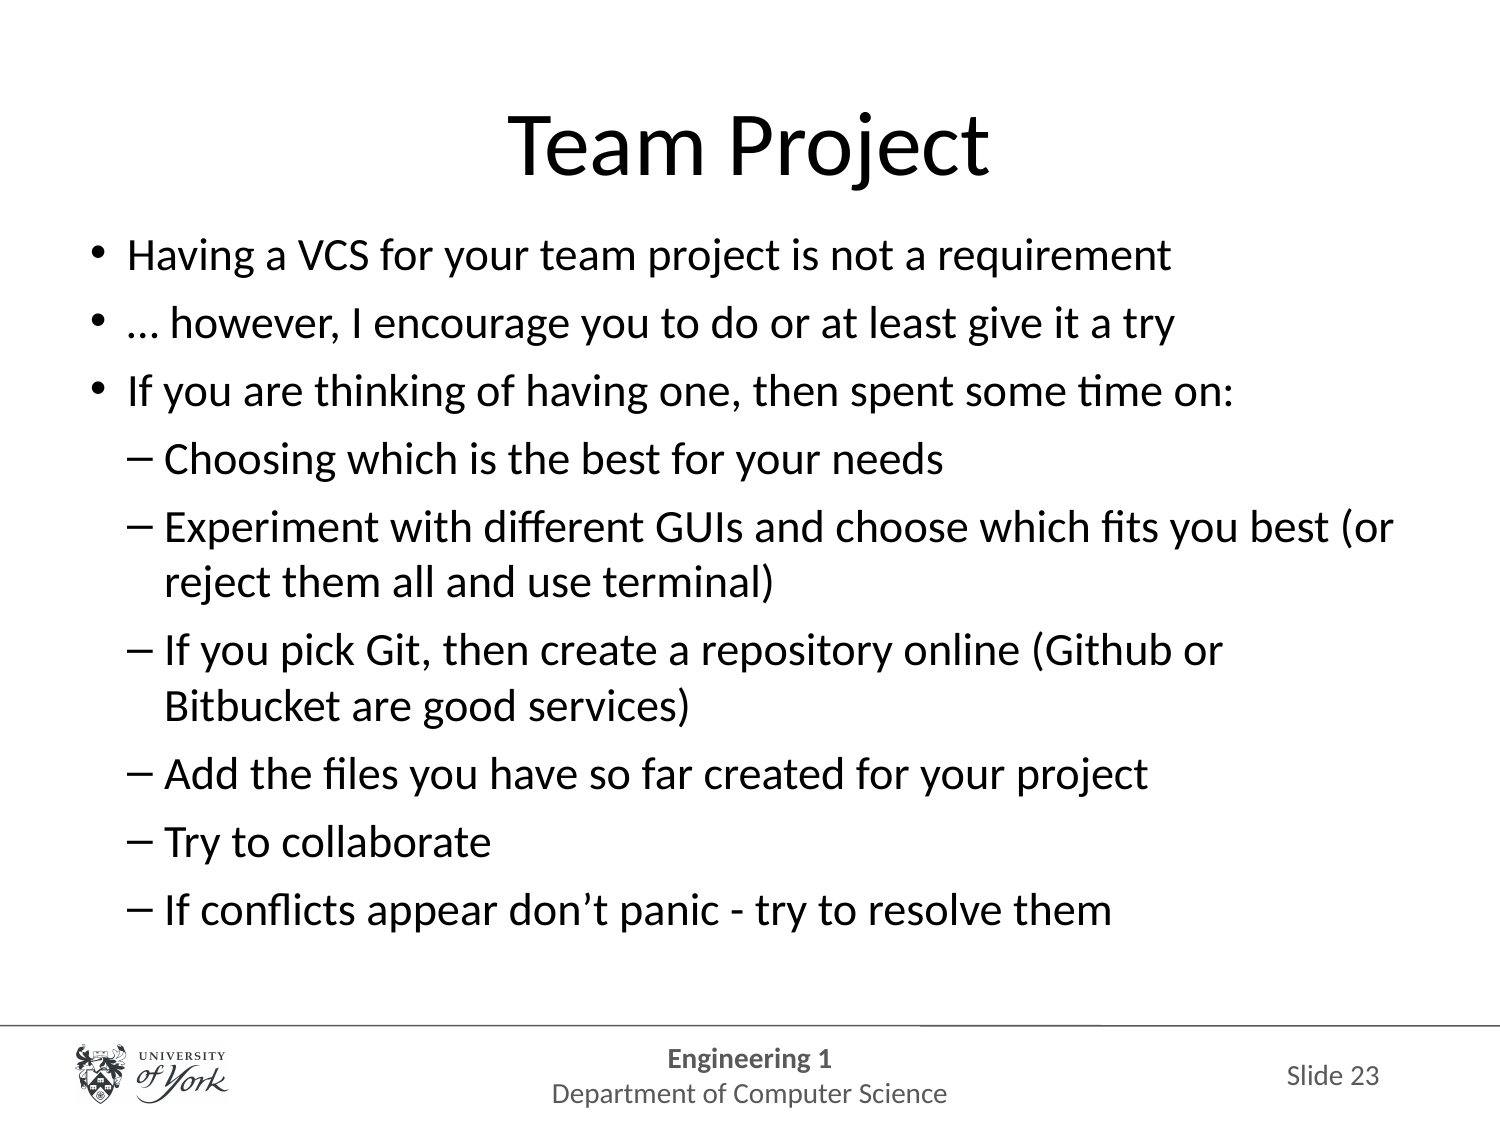

# Team Project
Having a VCS for your team project is not a requirement
… however, I encourage you to do or at least give it a try
If you are thinking of having one, then spent some time on:
Choosing which is the best for your needs
Experiment with different GUIs and choose which fits you best (or reject them all and use terminal)
If you pick Git, then create a repository online (Github or Bitbucket are good services)
Add the files you have so far created for your project
Try to collaborate
If conflicts appear don’t panic - try to resolve them